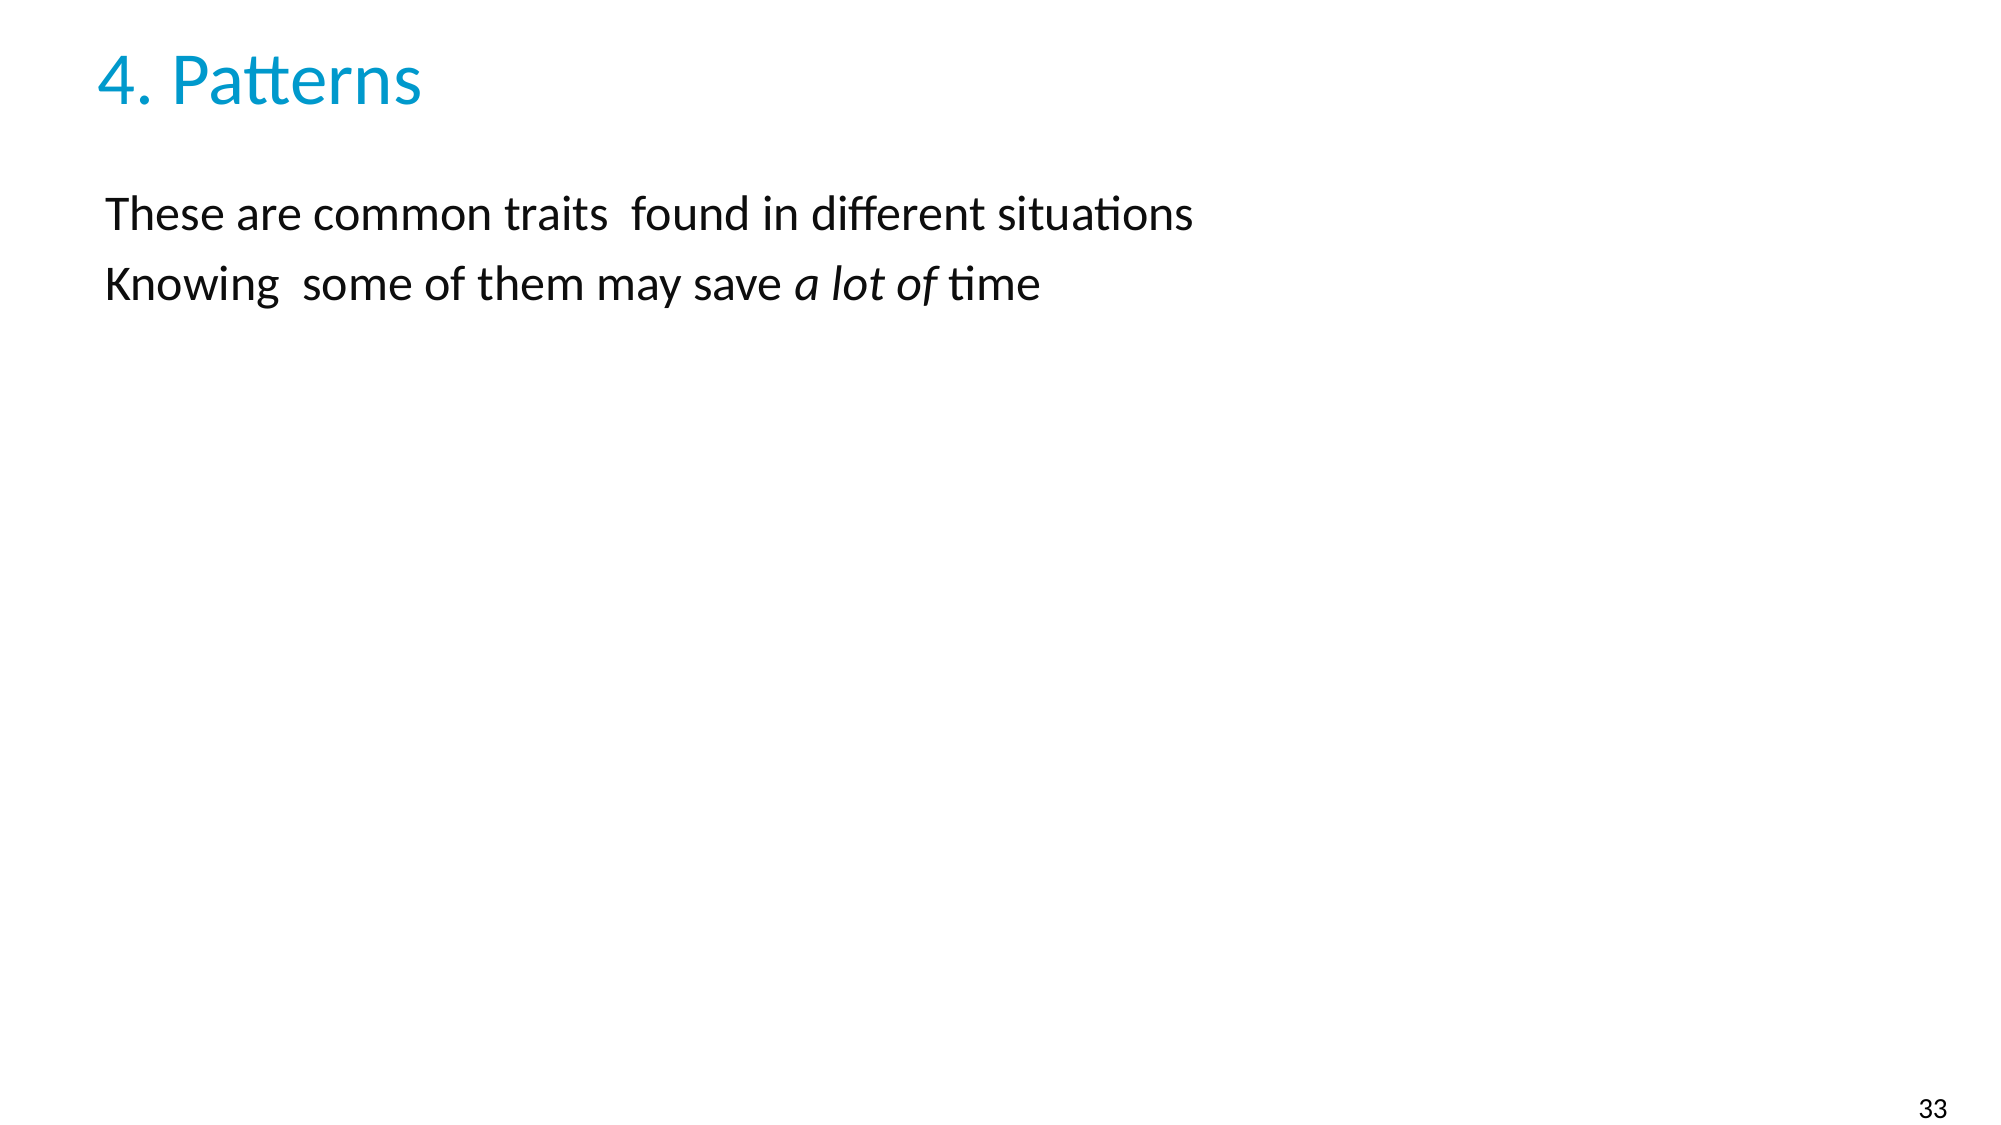

# 4. Patterns
These are common traits  found in different situations
Knowing  some of them may save a lot of time
33